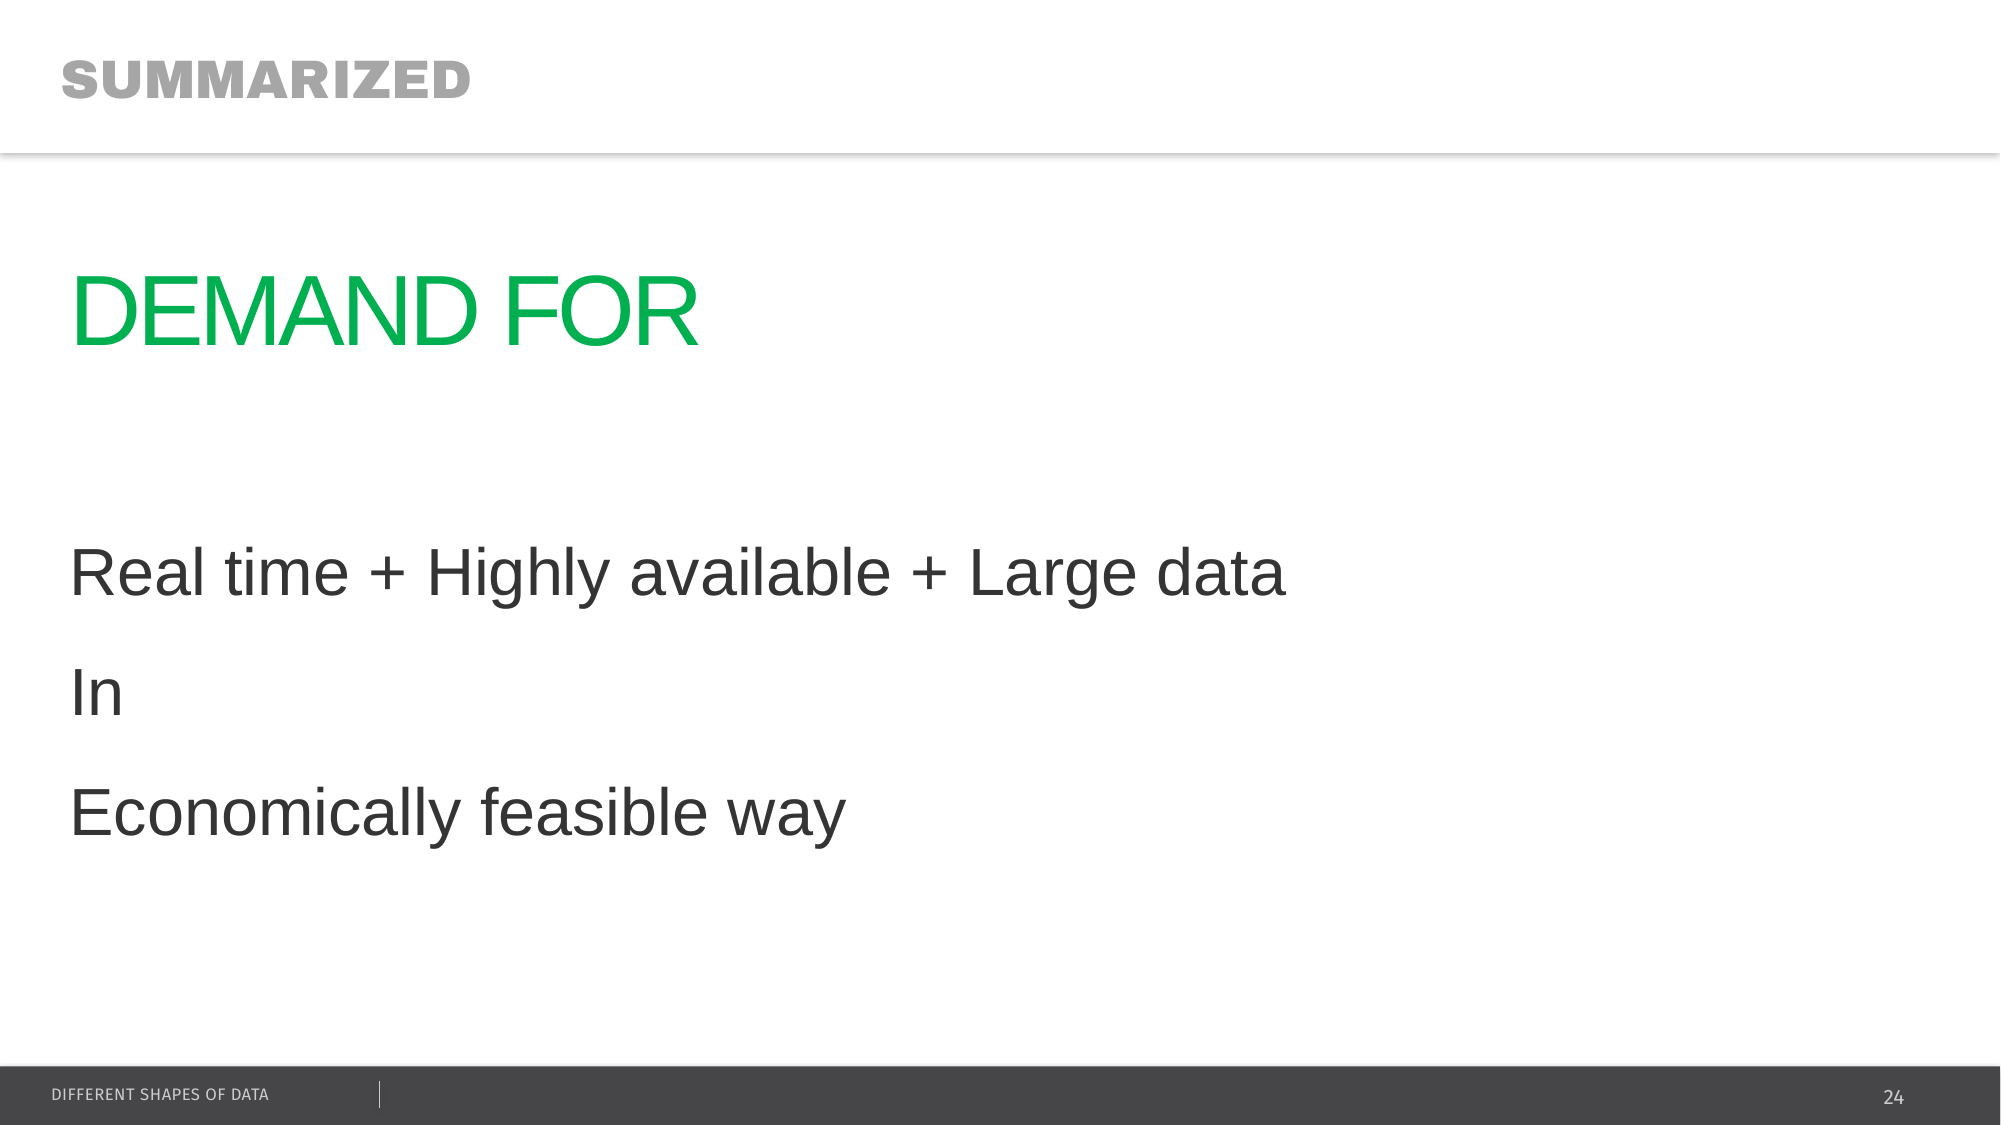

SUMMARIZED
DEMAND FOR
Real time + Highly available + Large data
In
Economically feasible way